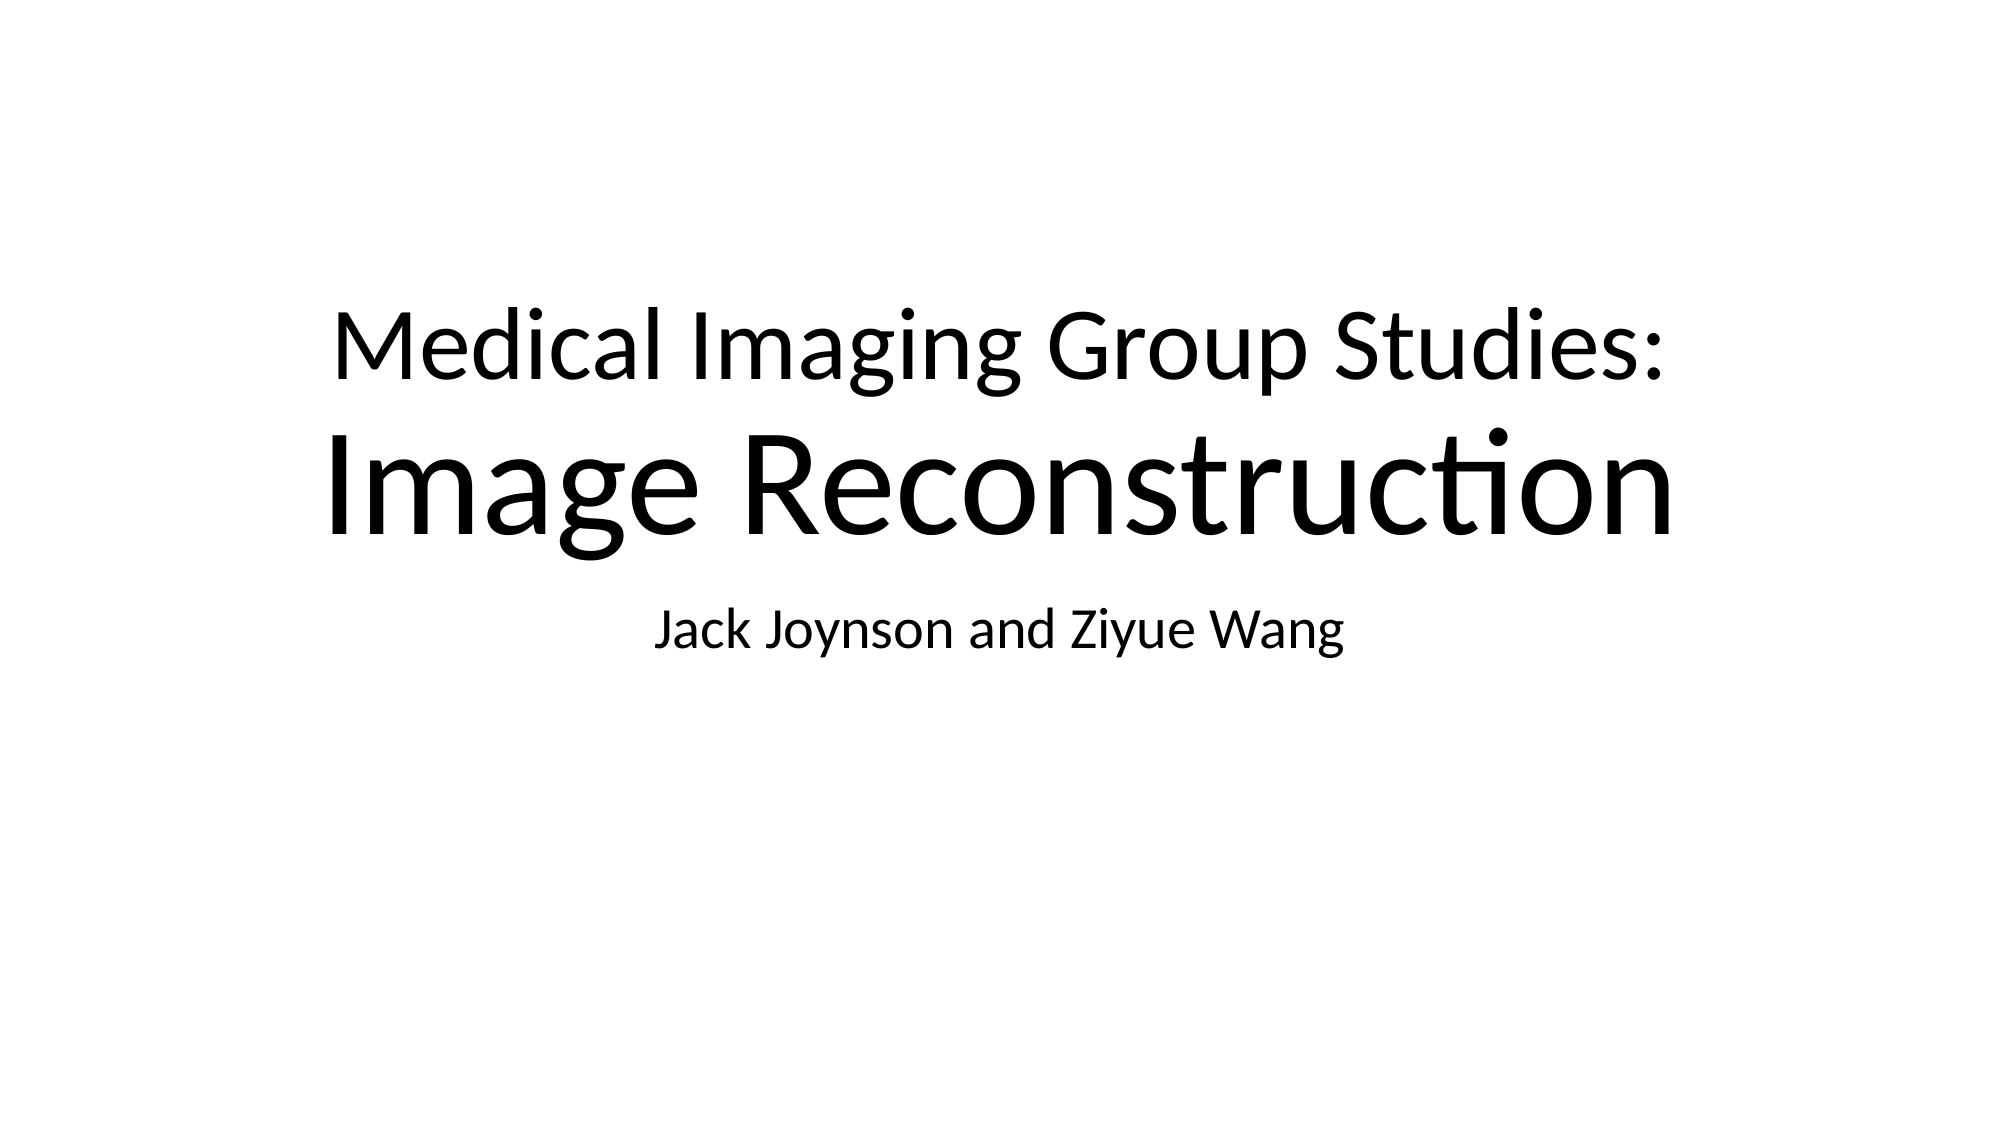

# Medical Imaging Group Studies: Image Reconstruction
Jack Joynson and Ziyue Wang